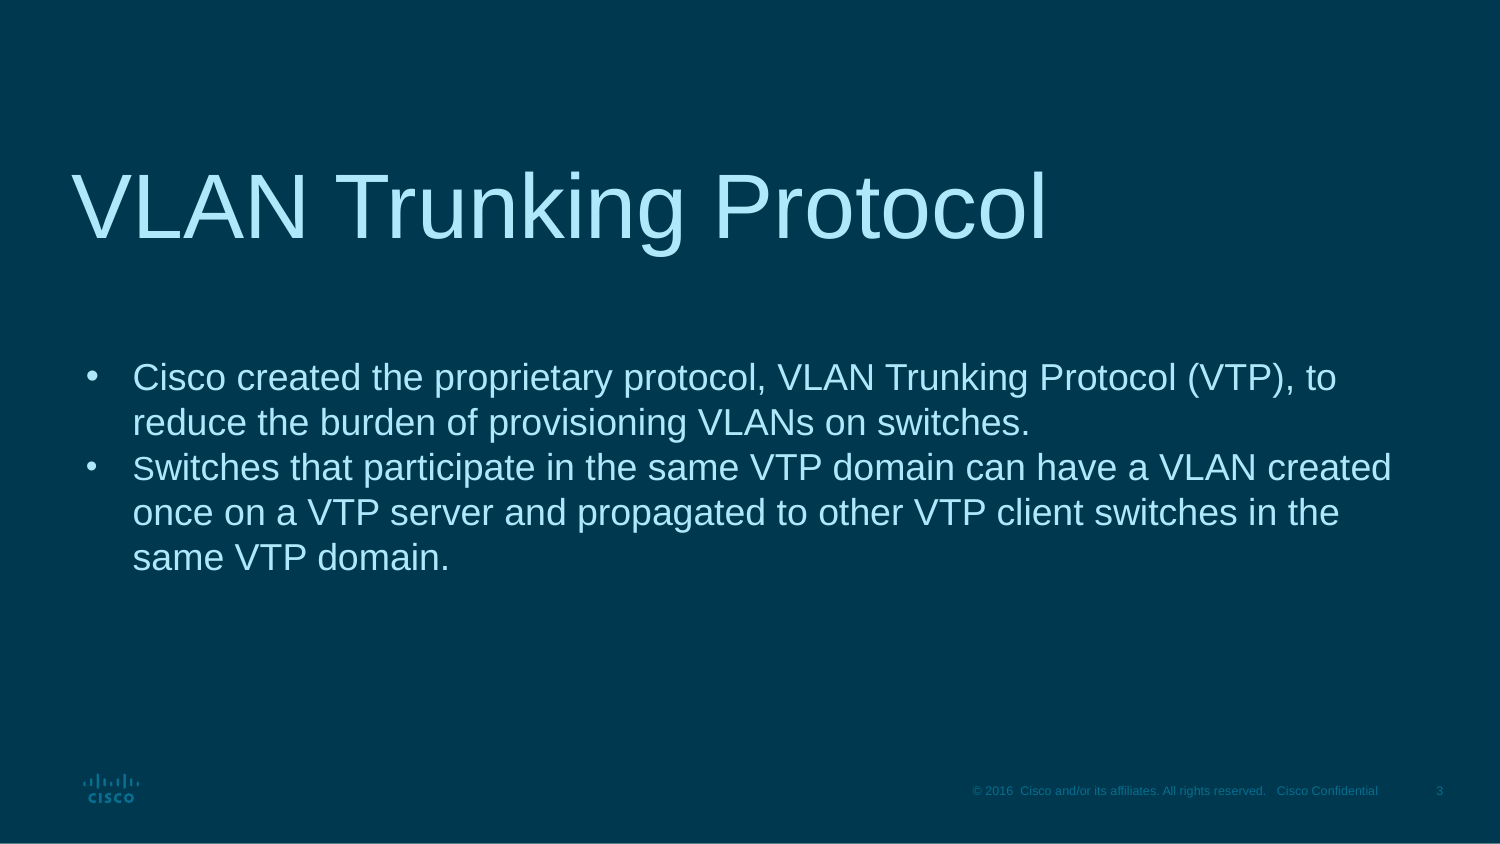

# VLAN Trunking Protocol
Cisco created the proprietary protocol, VLAN Trunking Protocol (VTP), to reduce the burden of provisioning VLANs on switches.
Switches that participate in the same VTP domain can have a VLAN created once on a VTP server and propagated to other VTP client switches in the same VTP domain.